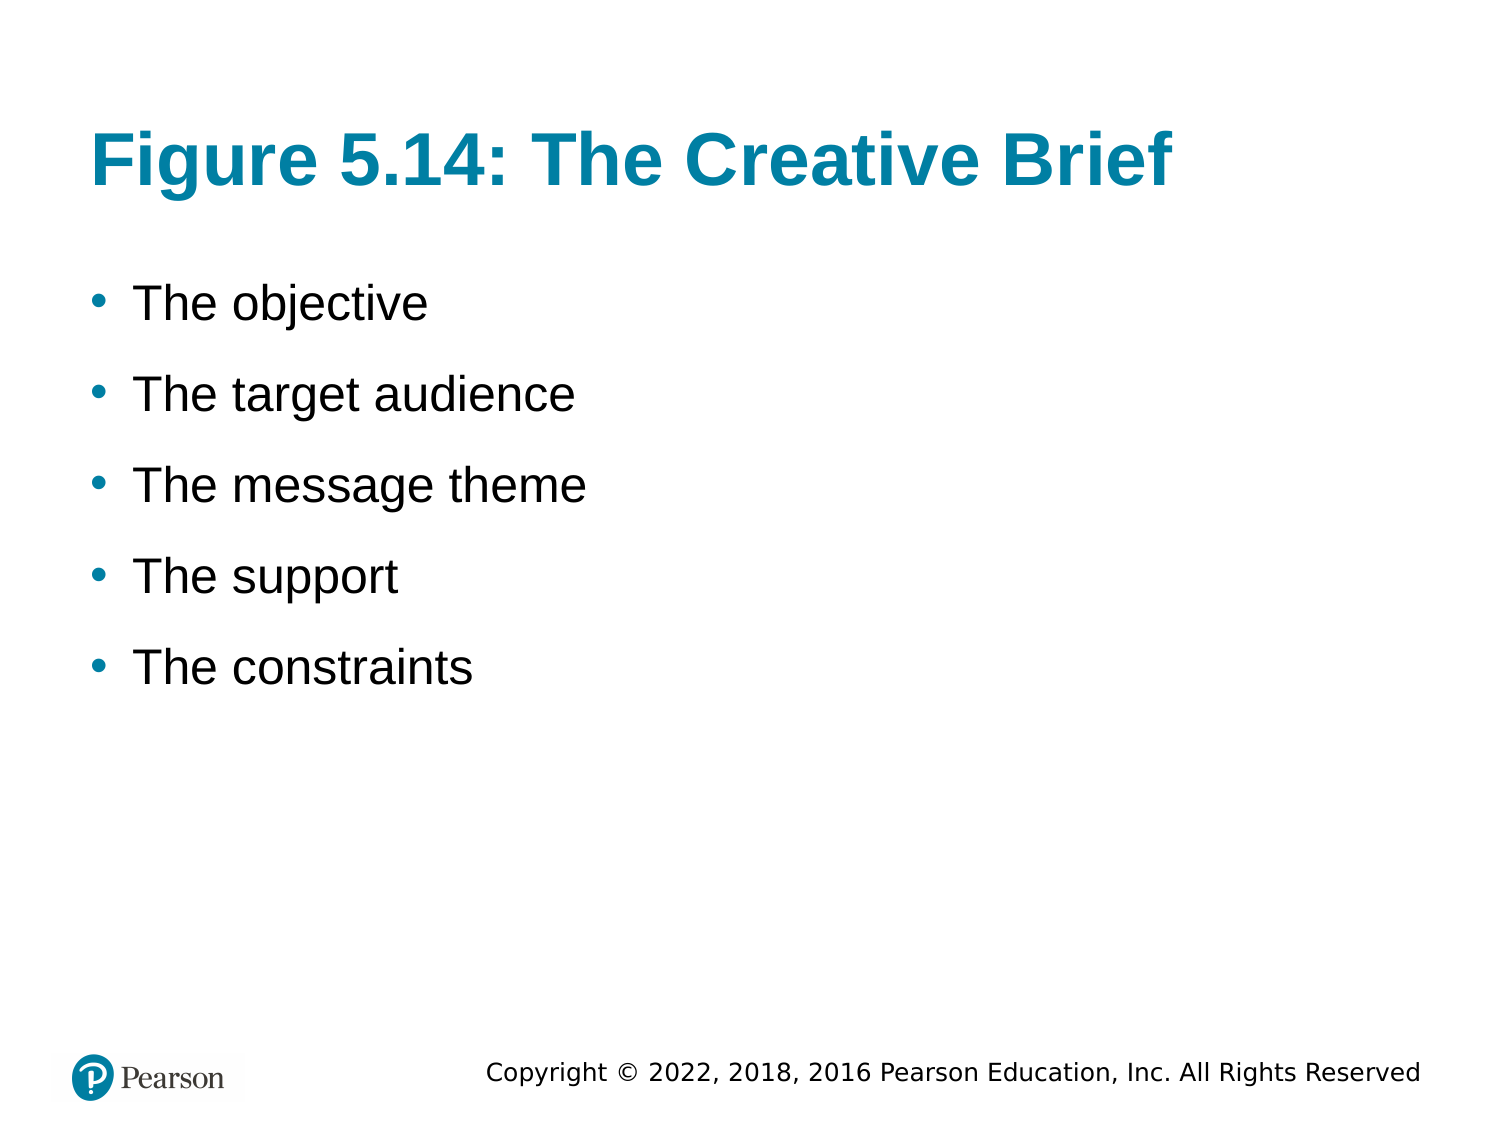

# Figure 5.14: The Creative Brief
The objective
The target audience
The message theme
The support
The constraints